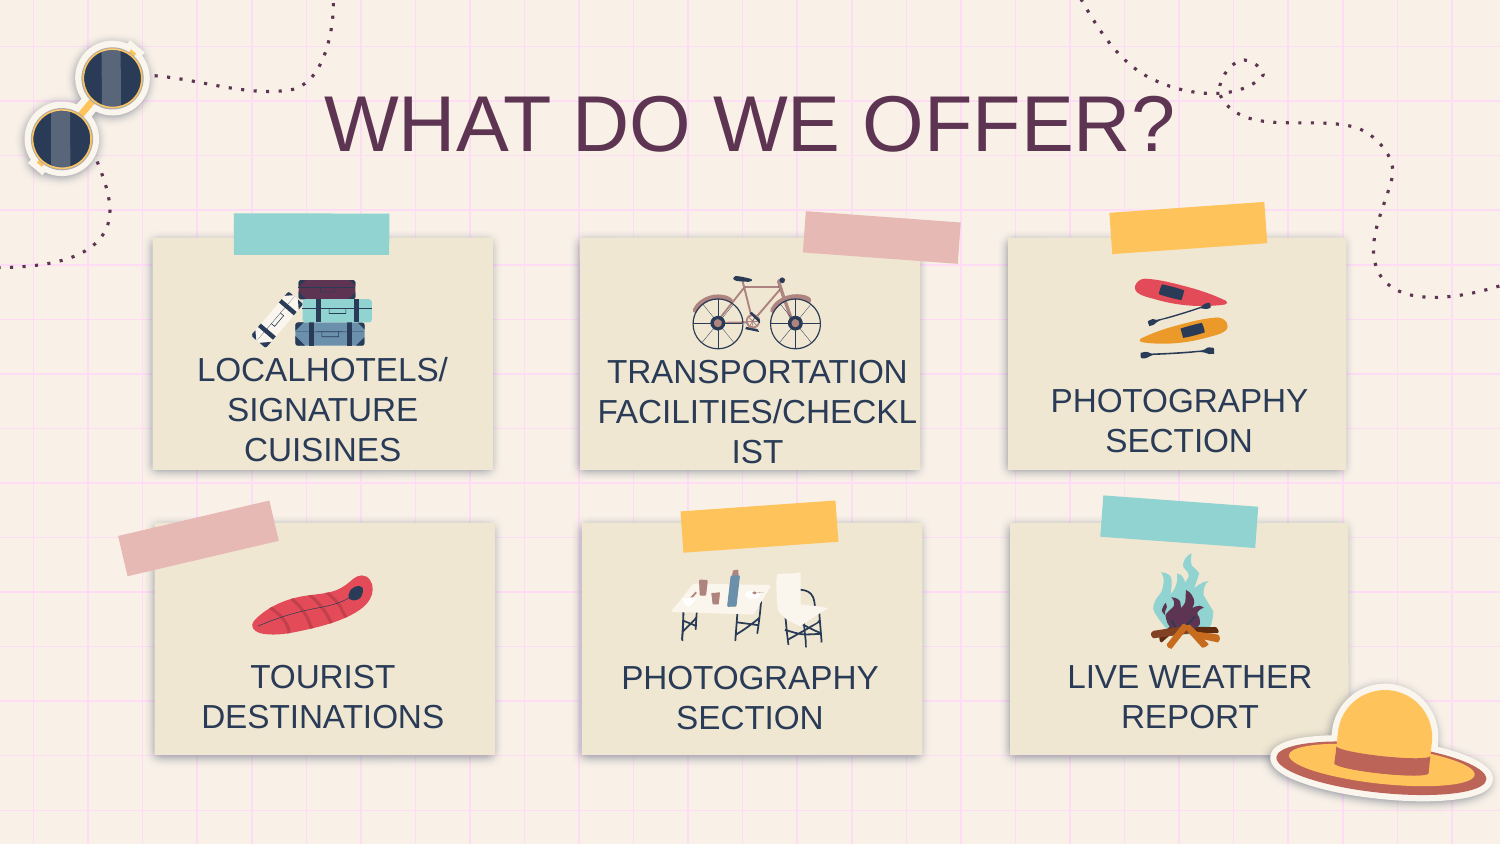

# WHAT DO WE OFFER?

LOCALHOTELS/
SIGNATURE CUISINES
TRANSPORTATION FACILITIES/CHECKLIST
PHOTOGRAPHY SECTION

LIVE WEATHER REPORT
TOURIST DESTINATIONS
PHOTOGRAPHY SECTION